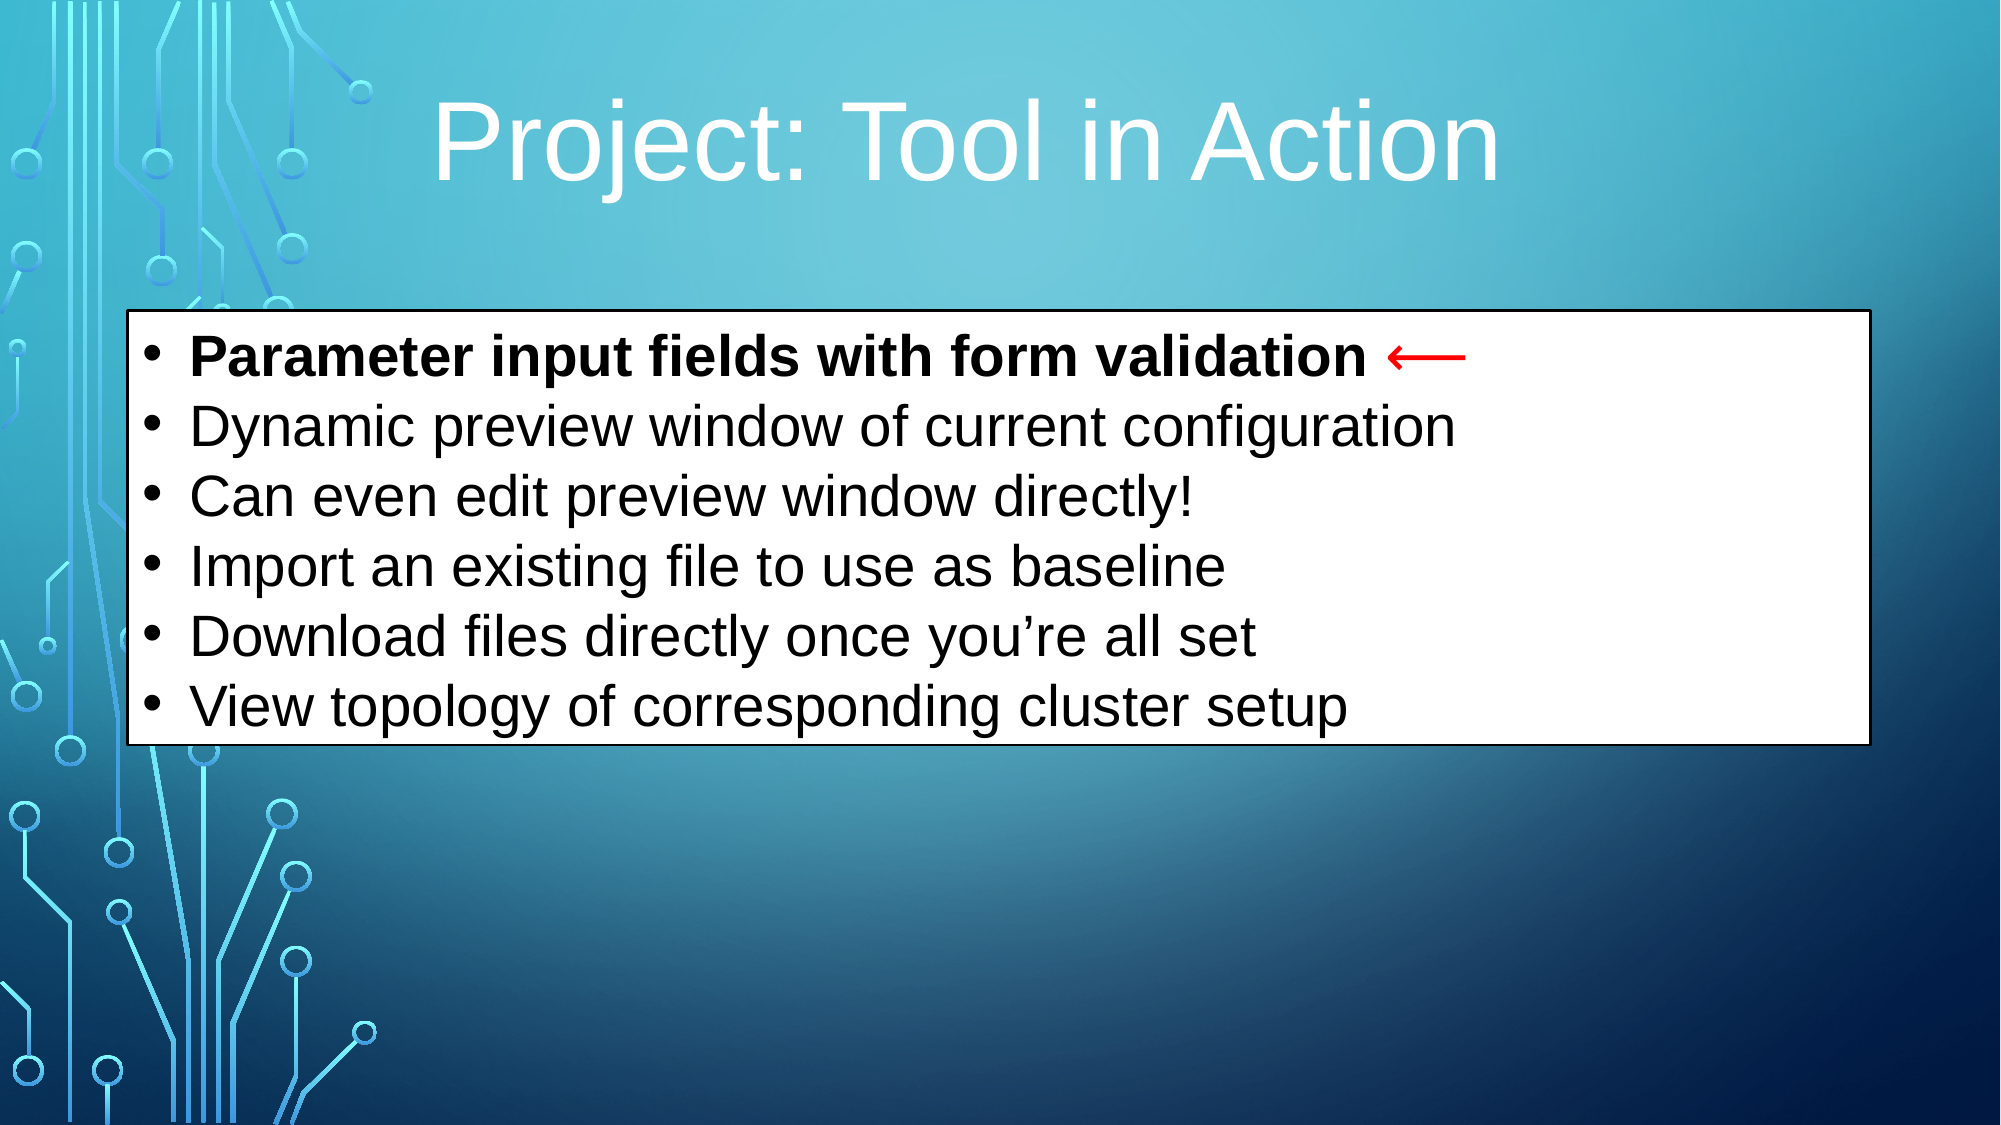

Project: Tool in Action
Parameter input fields with form validation ⟵
Dynamic preview window of current configuration
Can even edit preview window directly!
Import an existing file to use as baseline
Download files directly once you’re all set
View topology of corresponding cluster setup